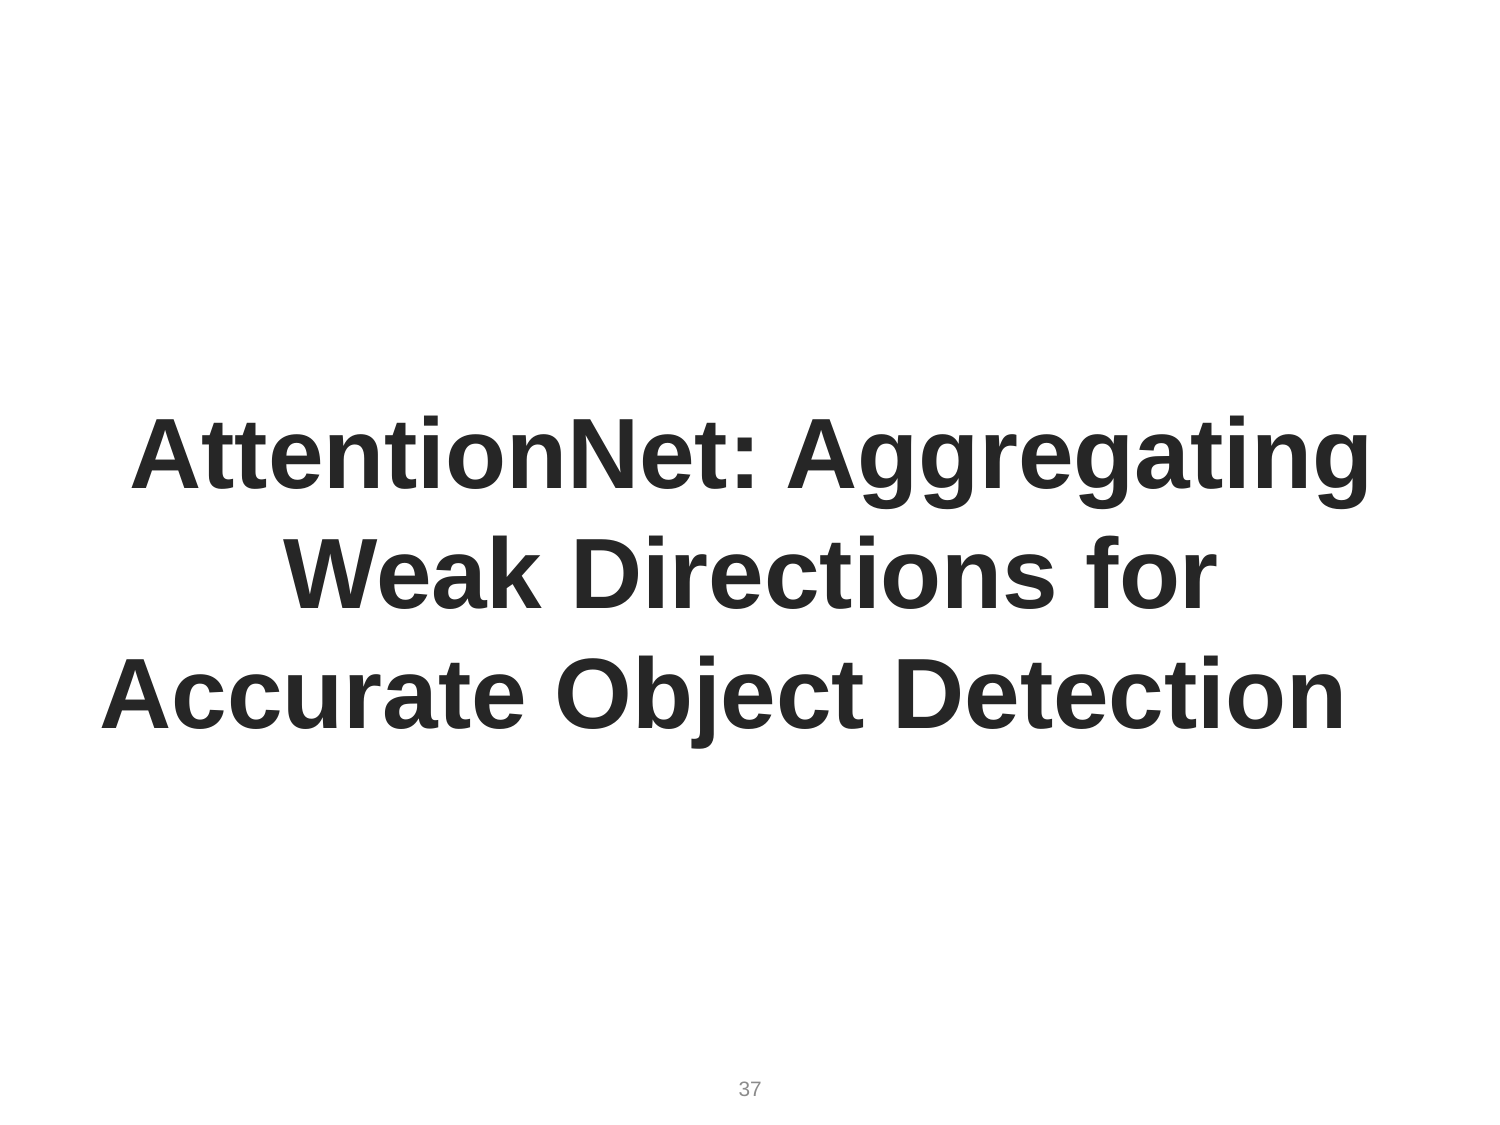

# AttentionNet: Aggregating Weak Directions for Accurate Object Detection
37